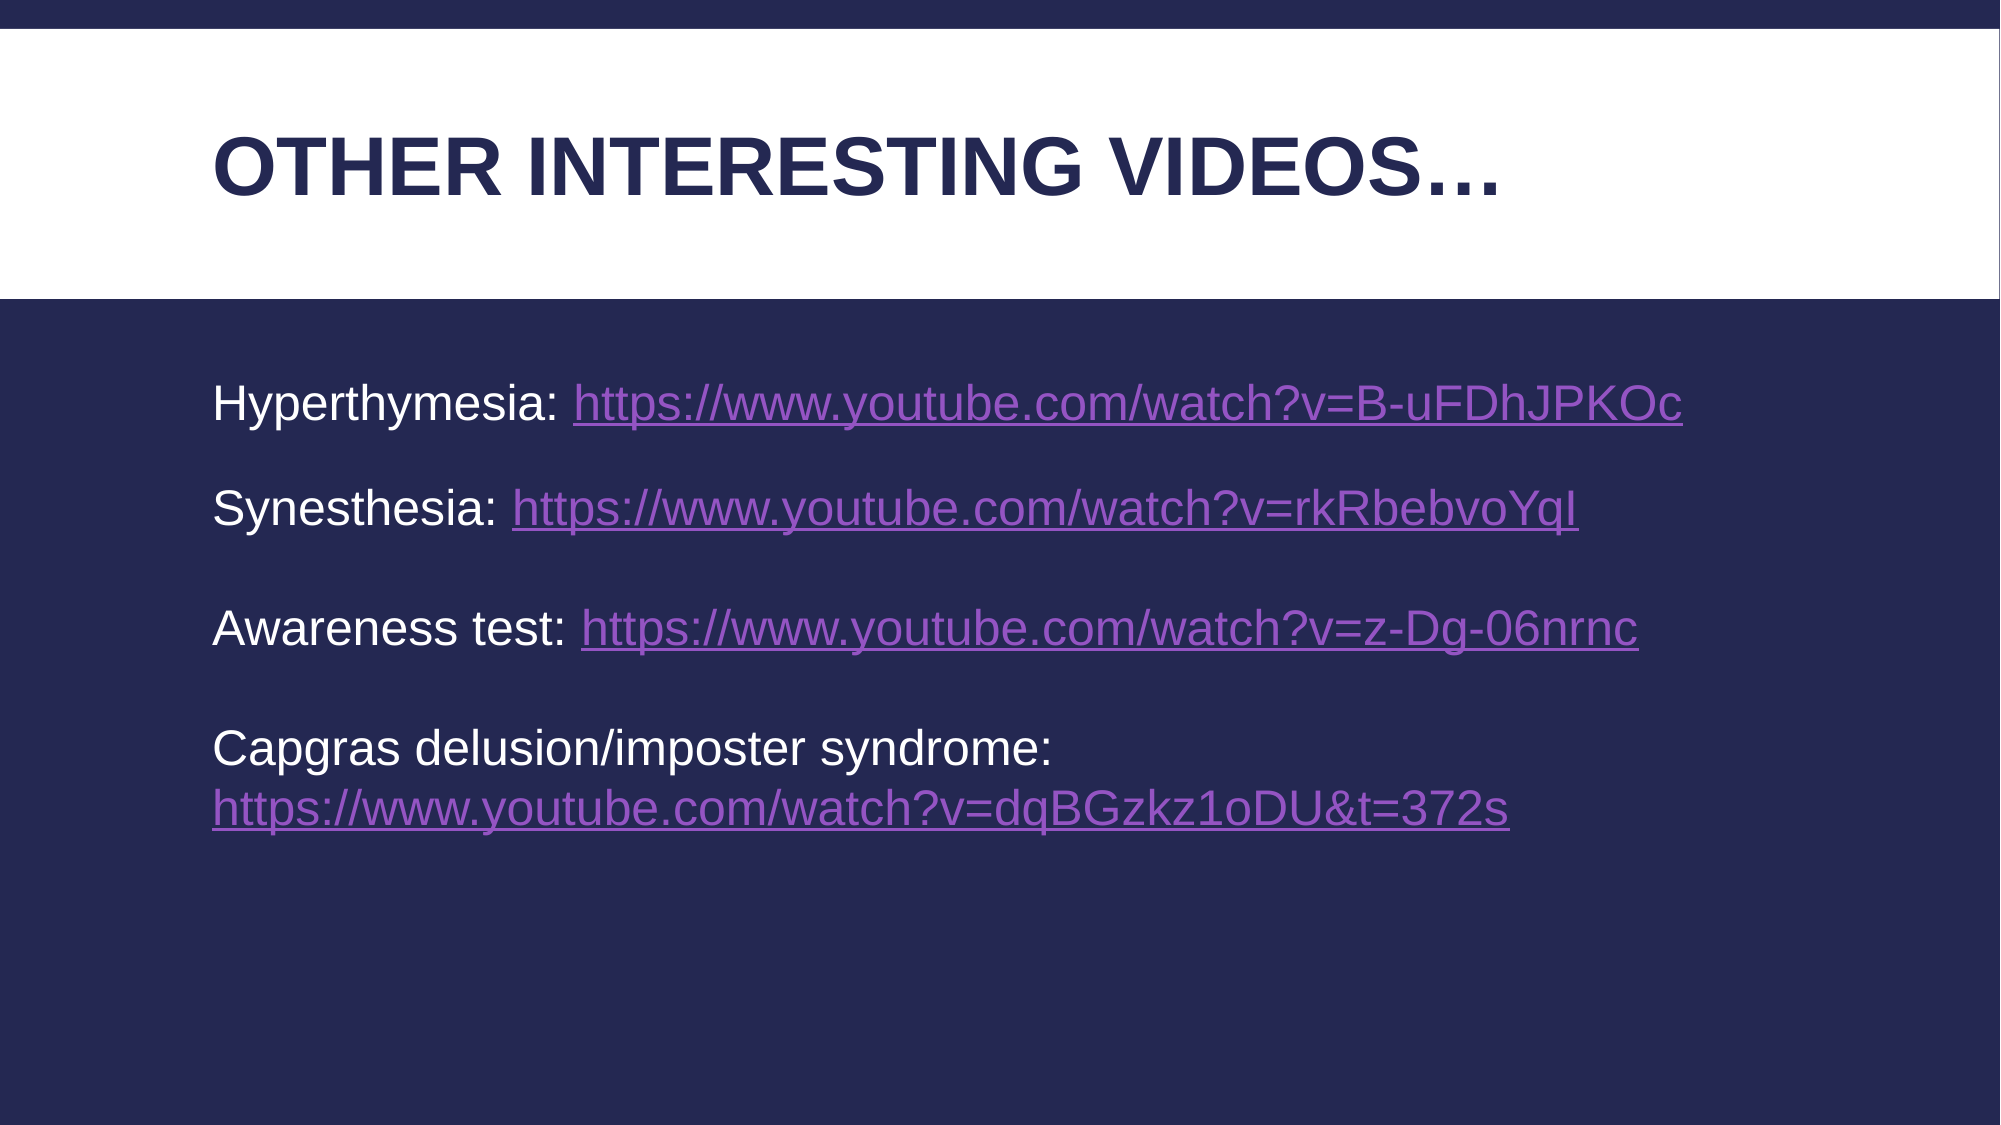

# Other interesting videos…
Hyperthymesia: https://www.youtube.com/watch?v=B-uFDhJPKOc

Synesthesia: https://www.youtube.com/watch?v=rkRbebvoYqI

Awareness test: https://www.youtube.com/watch?v=z-Dg-06nrnc

Capgras delusion/imposter syndrome: https://www.youtube.com/watch?v=dqBGzkz1oDU&t=372s